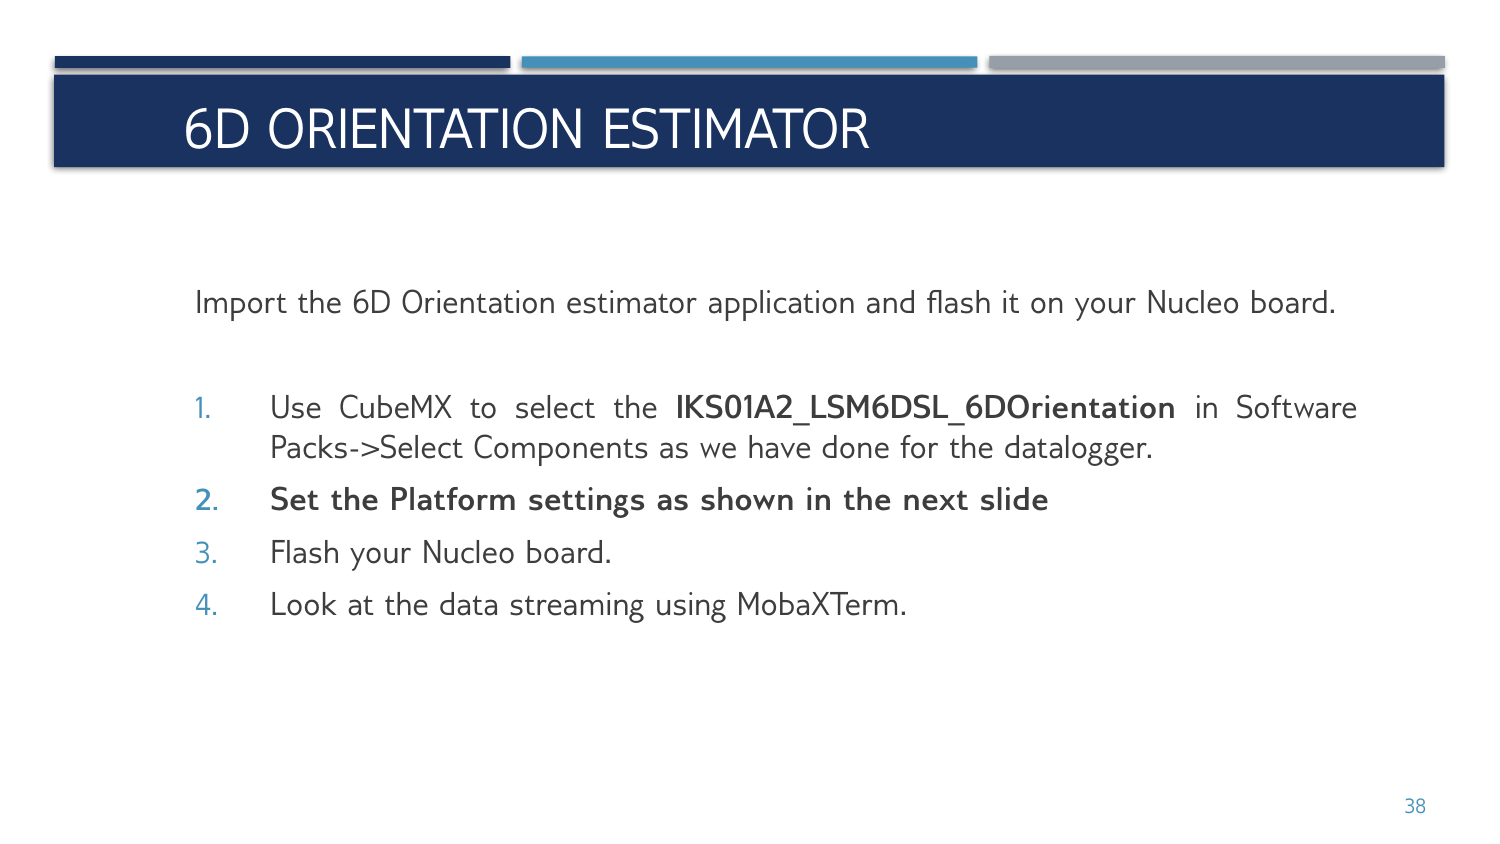

# 6d orientation estimator
Import the 6D Orientation estimator application and flash it on your Nucleo board.

Use CubeMX to select the IKS01A2_LSM6DSL_6DOrientation in Software Packs->Select Components as we have done for the datalogger.
Set the Platform settings as shown in the next slide
Flash your Nucleo board.
Look at the data streaming using MobaXTerm.

38